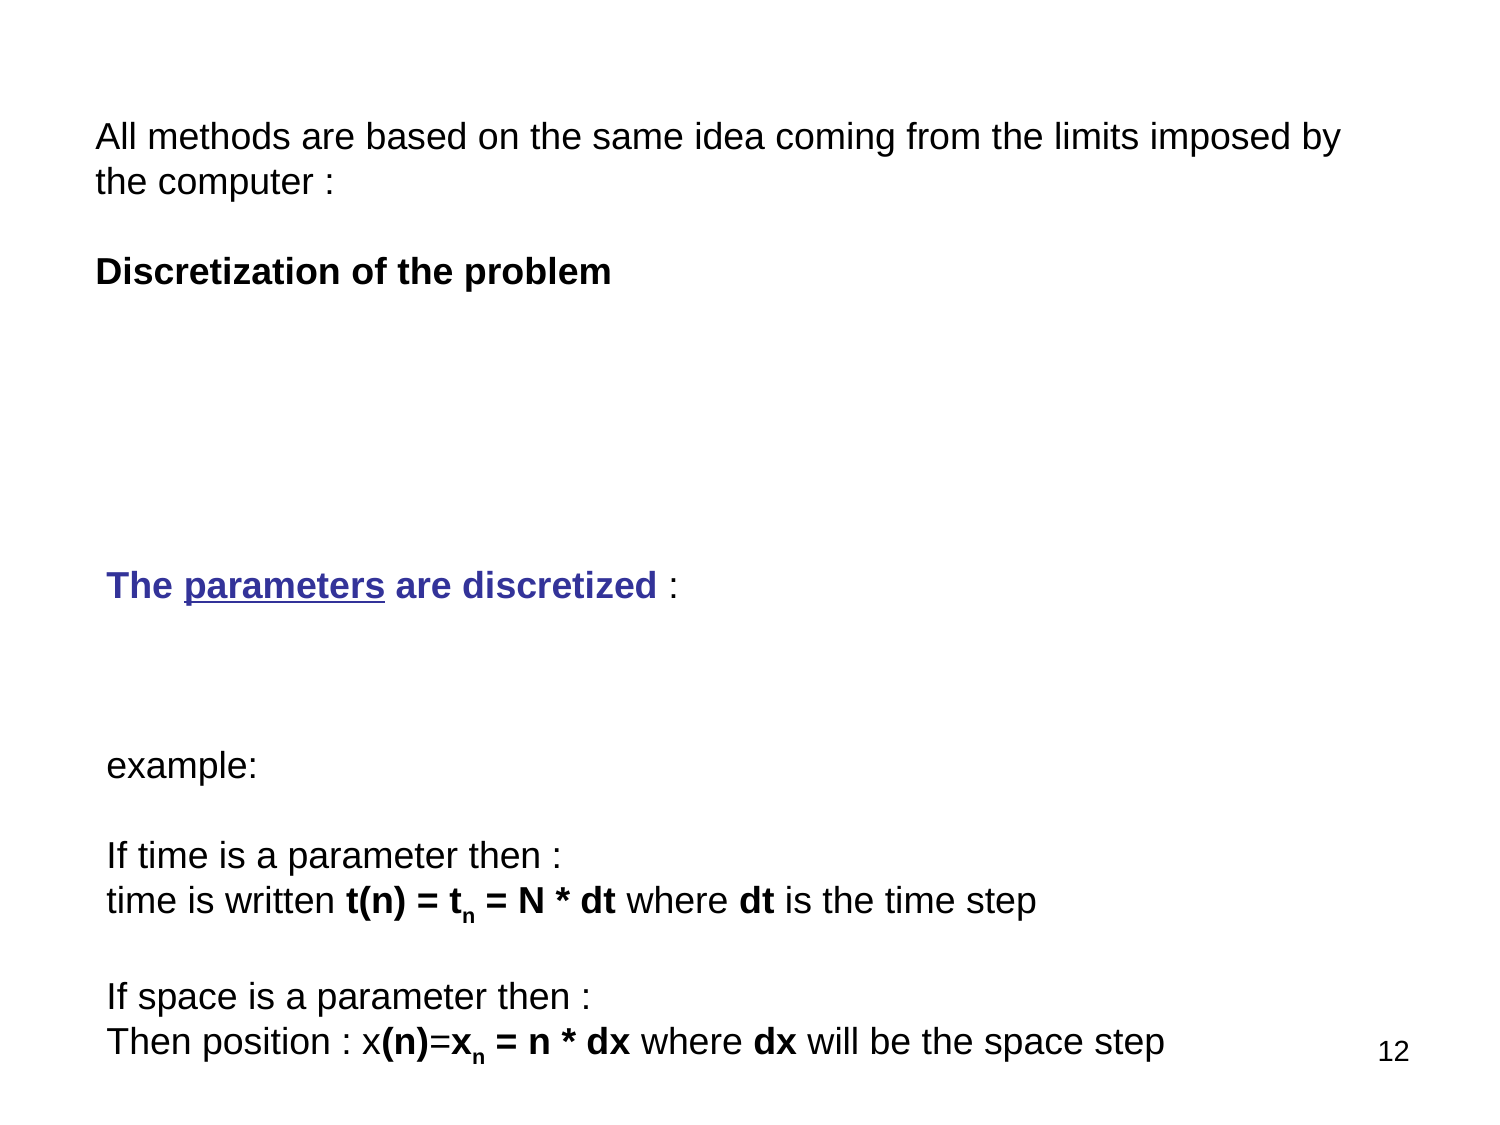

All methods are based on the same idea coming from the limits imposed by
the computer :

Discretization of the problem

The parameters are discretized :

example:

If time is a parameter then :
time is written t(n) = tn = N * dt where dt is the time step

If space is a parameter then :
Then position : x(n)=xn = n * dx where dx will be the space step
12